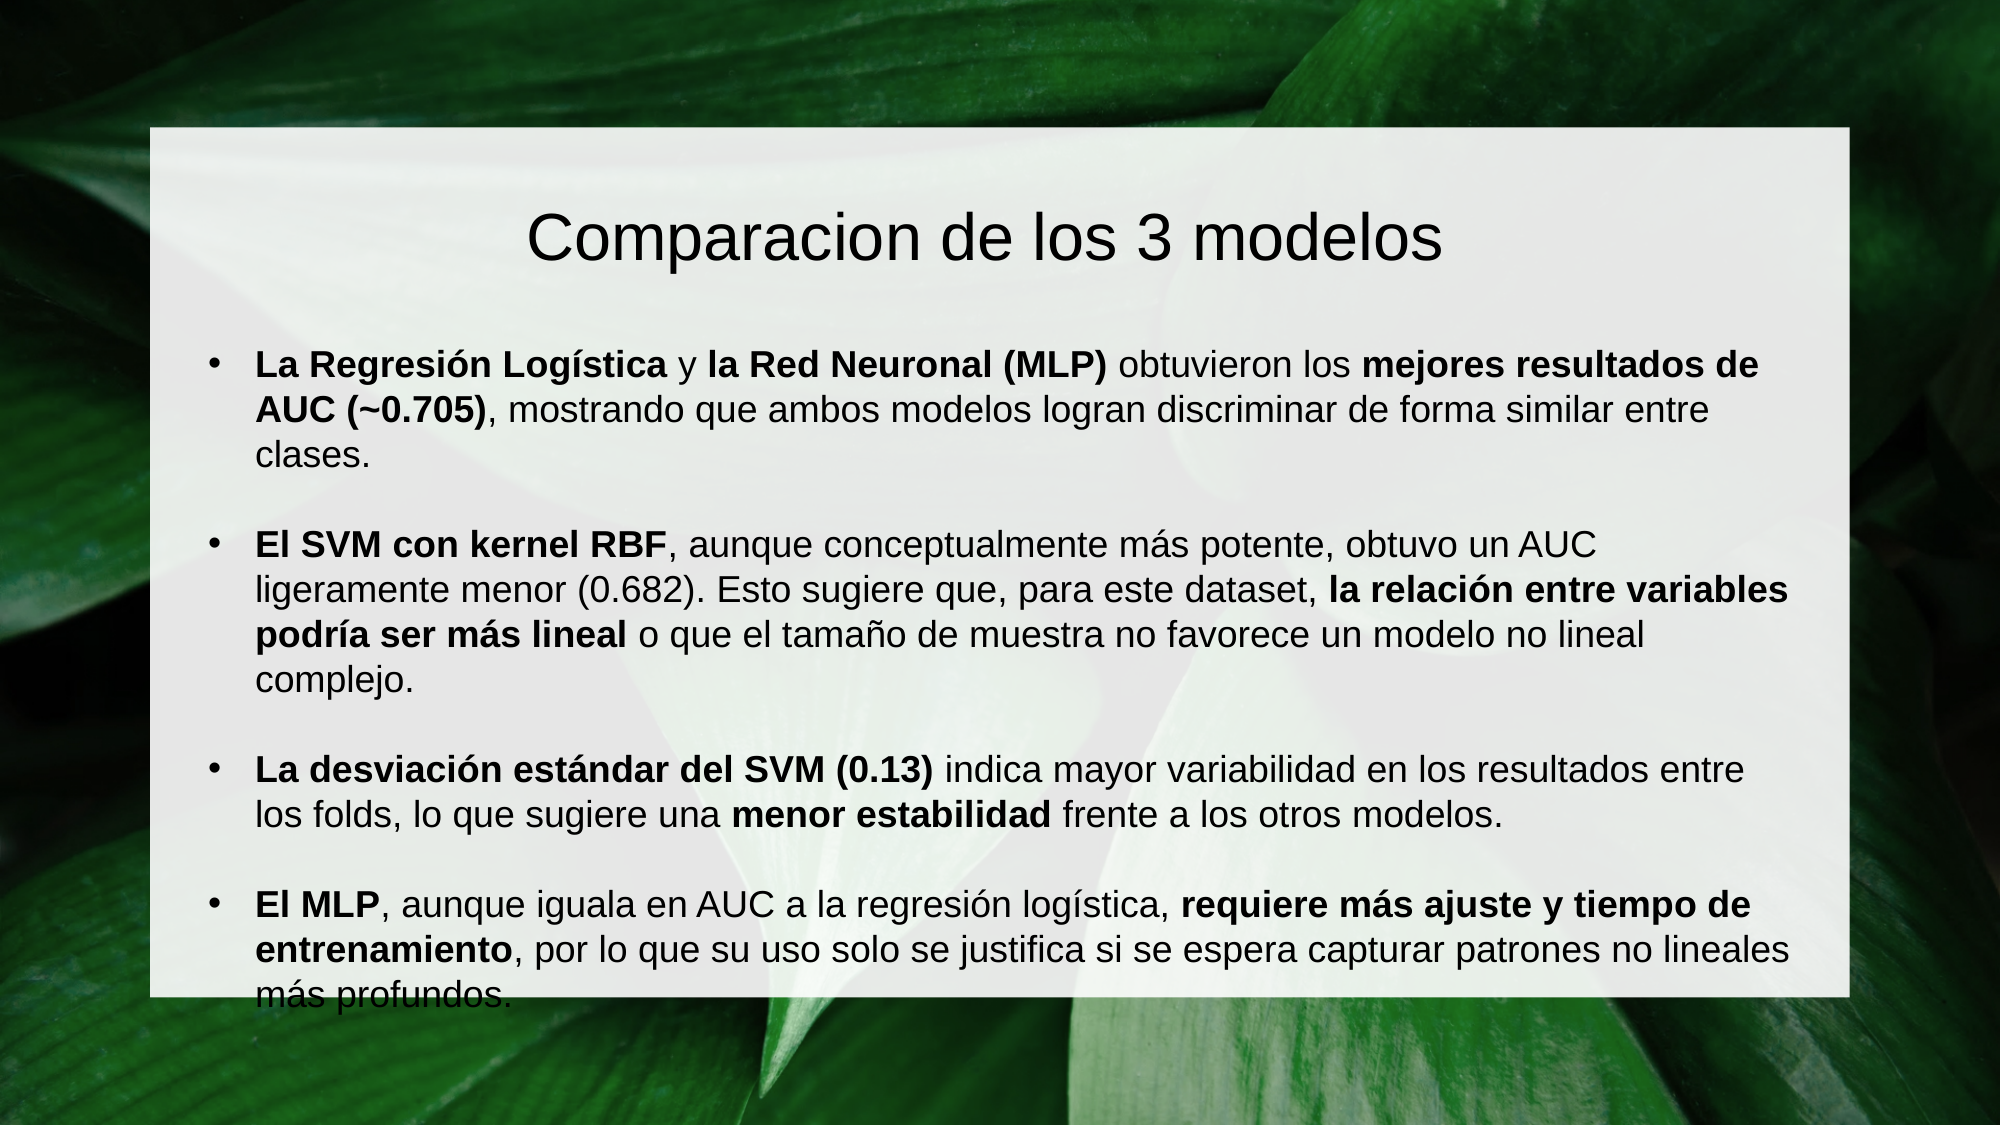

# Comparacion de los 3 modelos
La Regresión Logística y la Red Neuronal (MLP) obtuvieron los mejores resultados de AUC (~0.705), mostrando que ambos modelos logran discriminar de forma similar entre clases.
El SVM con kernel RBF, aunque conceptualmente más potente, obtuvo un AUC ligeramente menor (0.682). Esto sugiere que, para este dataset, la relación entre variables podría ser más lineal o que el tamaño de muestra no favorece un modelo no lineal complejo.
La desviación estándar del SVM (0.13) indica mayor variabilidad en los resultados entre los folds, lo que sugiere una menor estabilidad frente a los otros modelos.
El MLP, aunque iguala en AUC a la regresión logística, requiere más ajuste y tiempo de entrenamiento, por lo que su uso solo se justifica si se espera capturar patrones no lineales más profundos.